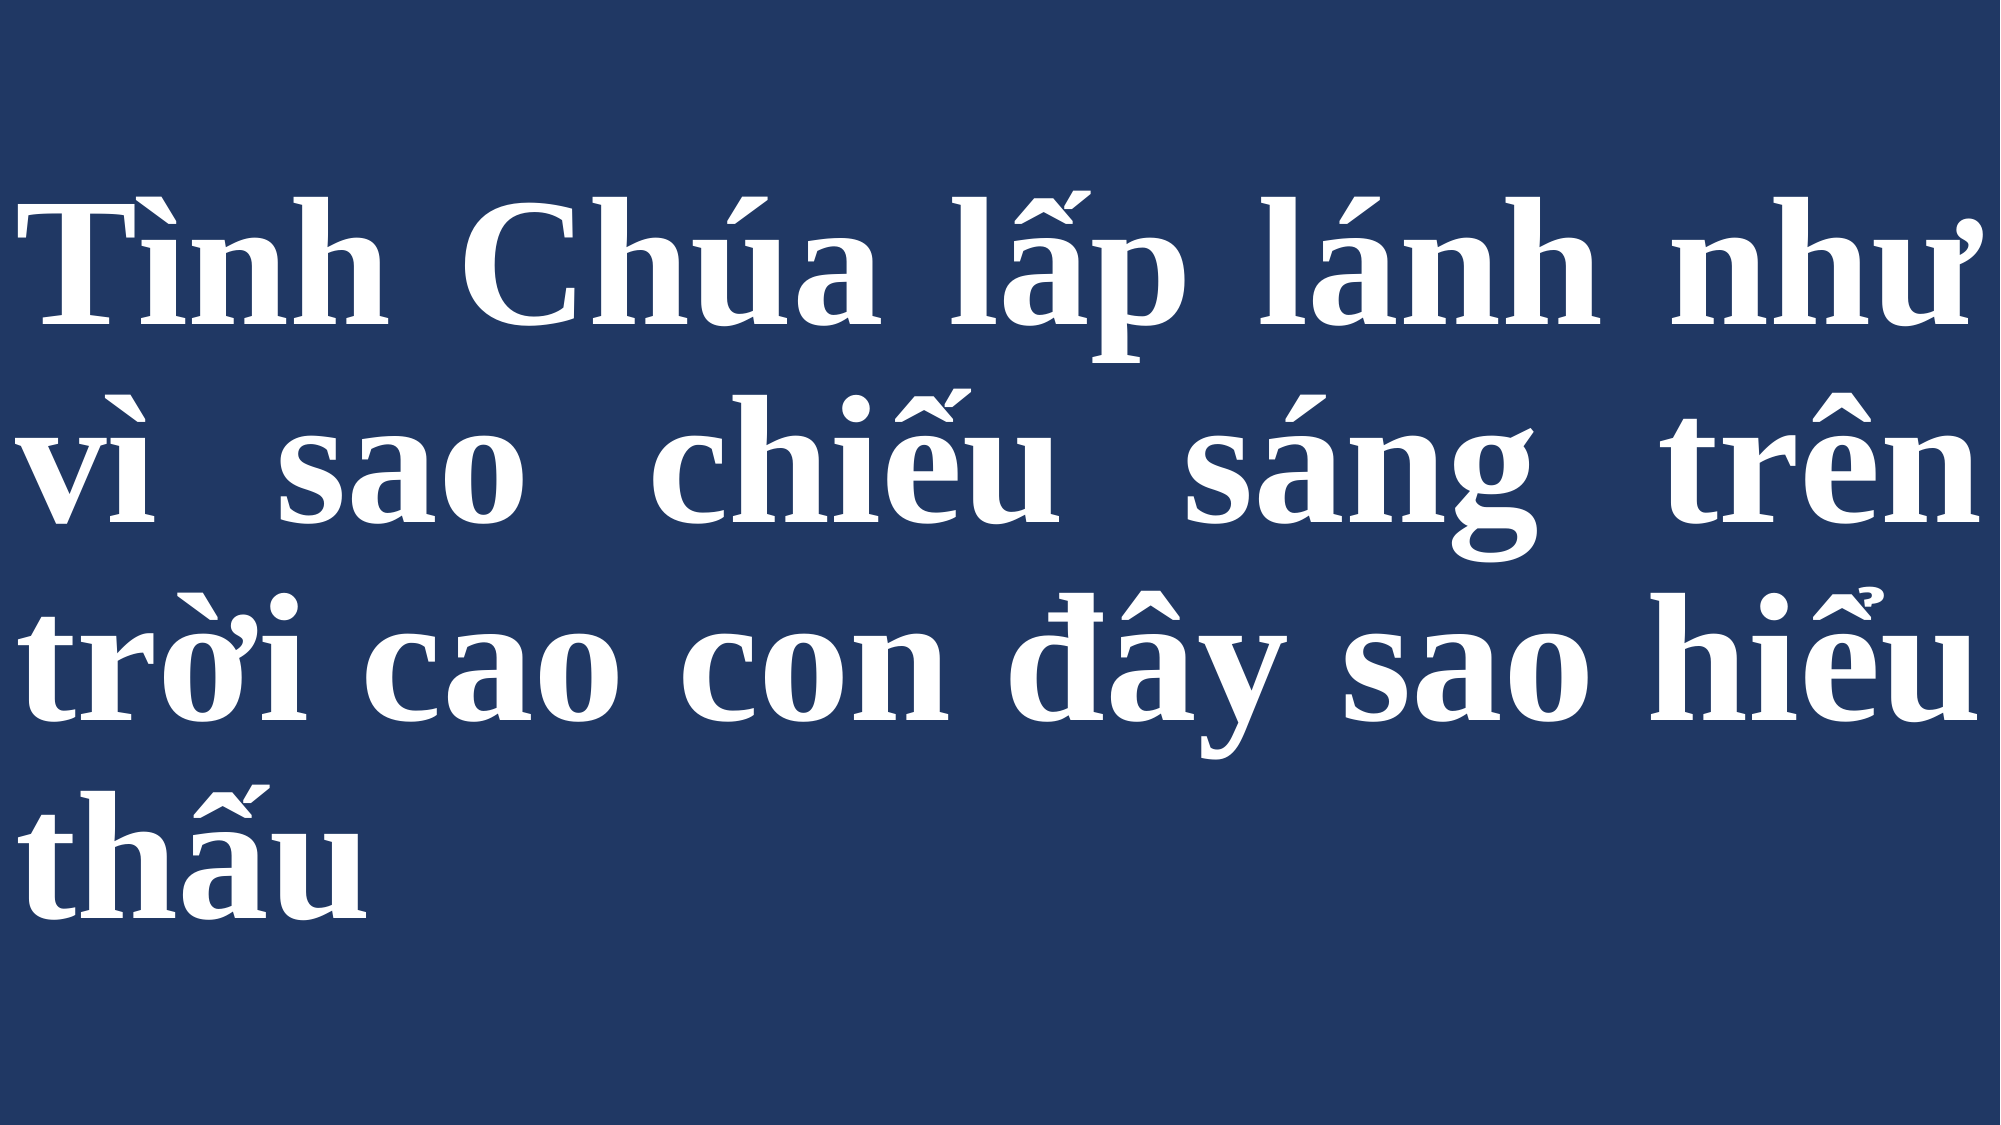

# Tình Chúa lấp lánh như vì sao chiếu sáng trên trời cao con đây sao hiểu thấu